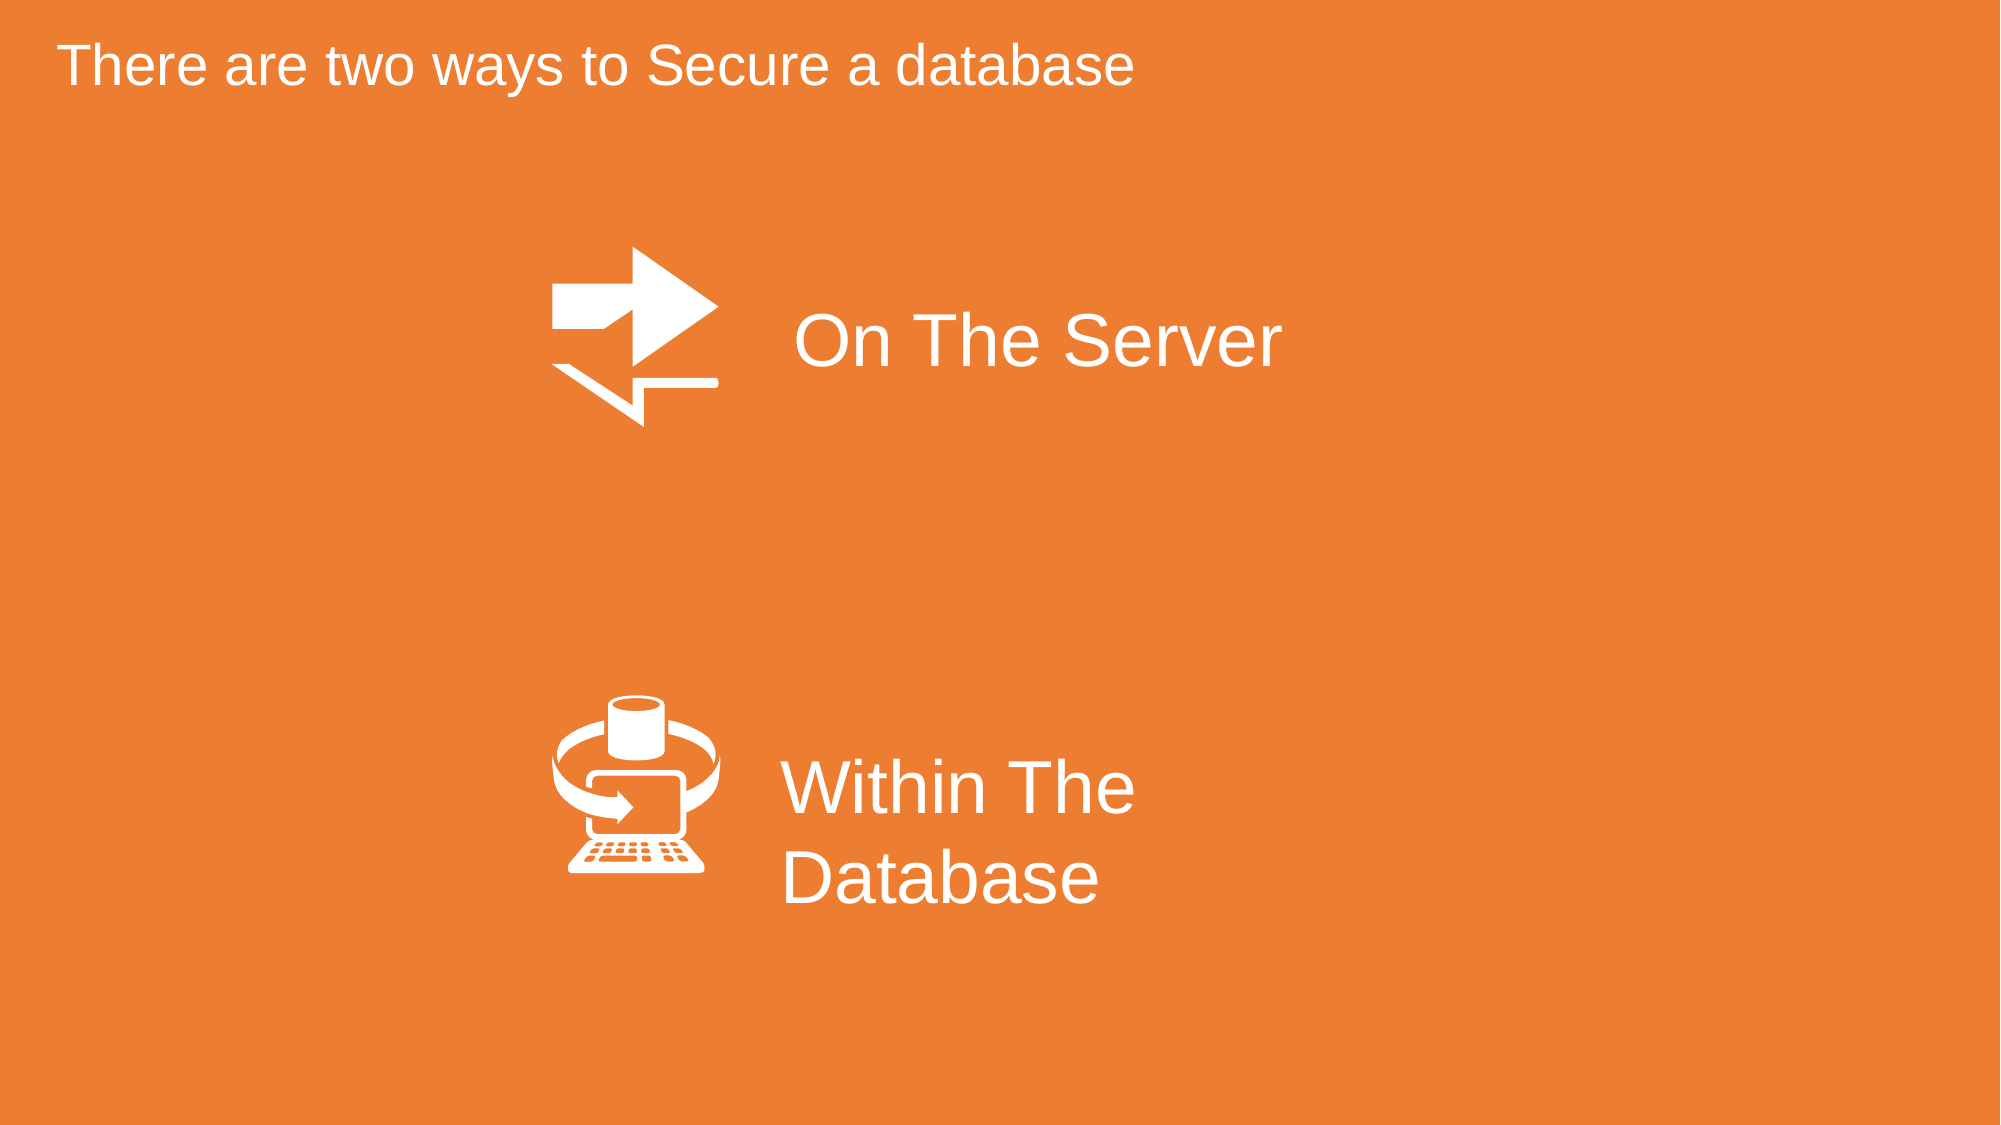

There are two ways to Secure a database

On The Server

Within The Database